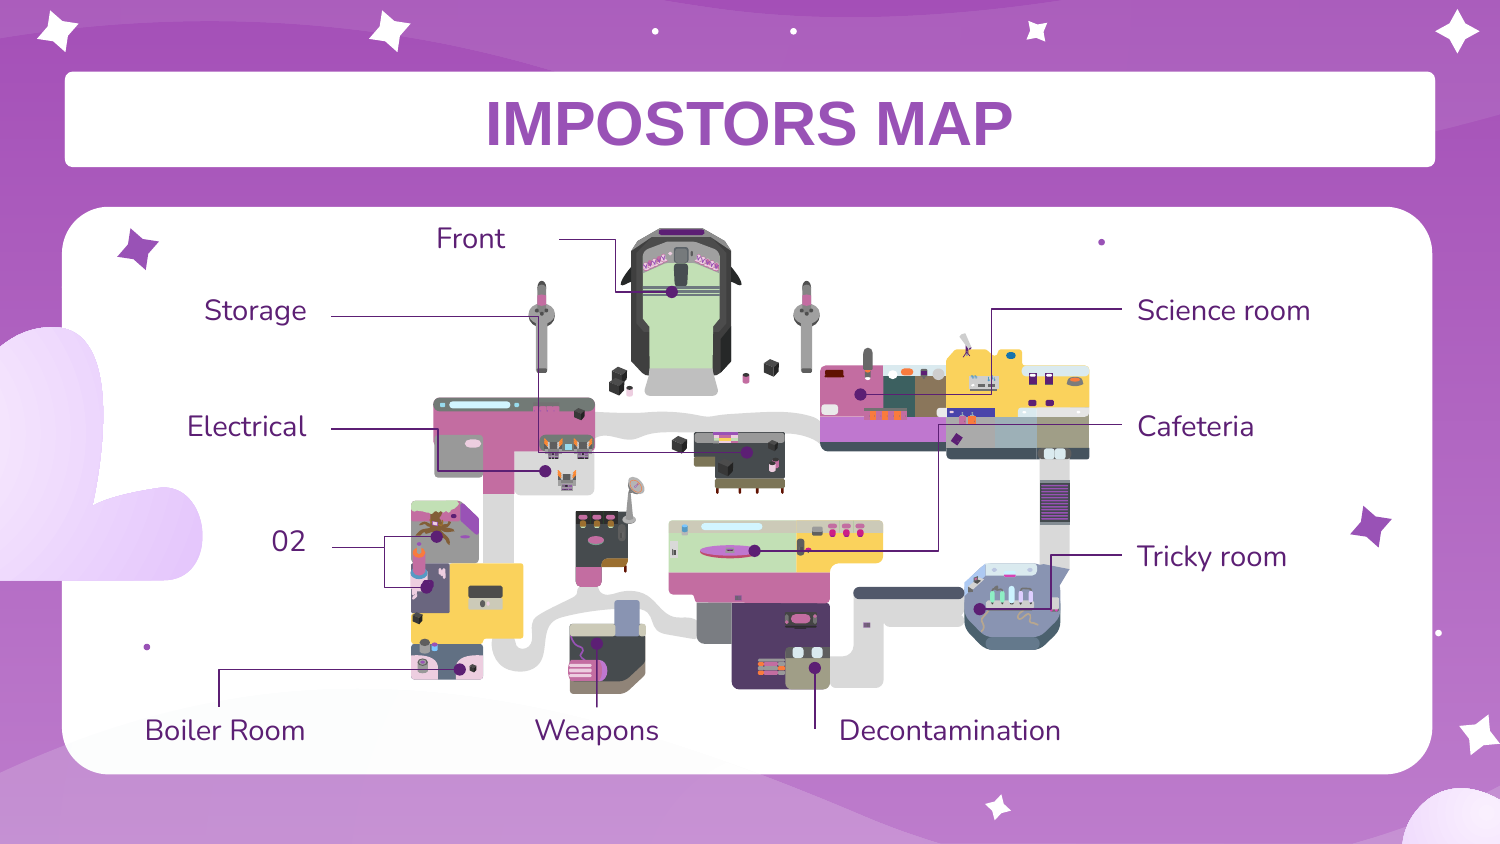

# IMPOSTORS MAP
Front

Storage
Science room
Electrical
Cafeteria

Tricky room
02

Boiler Room
Weapons
Decontamination